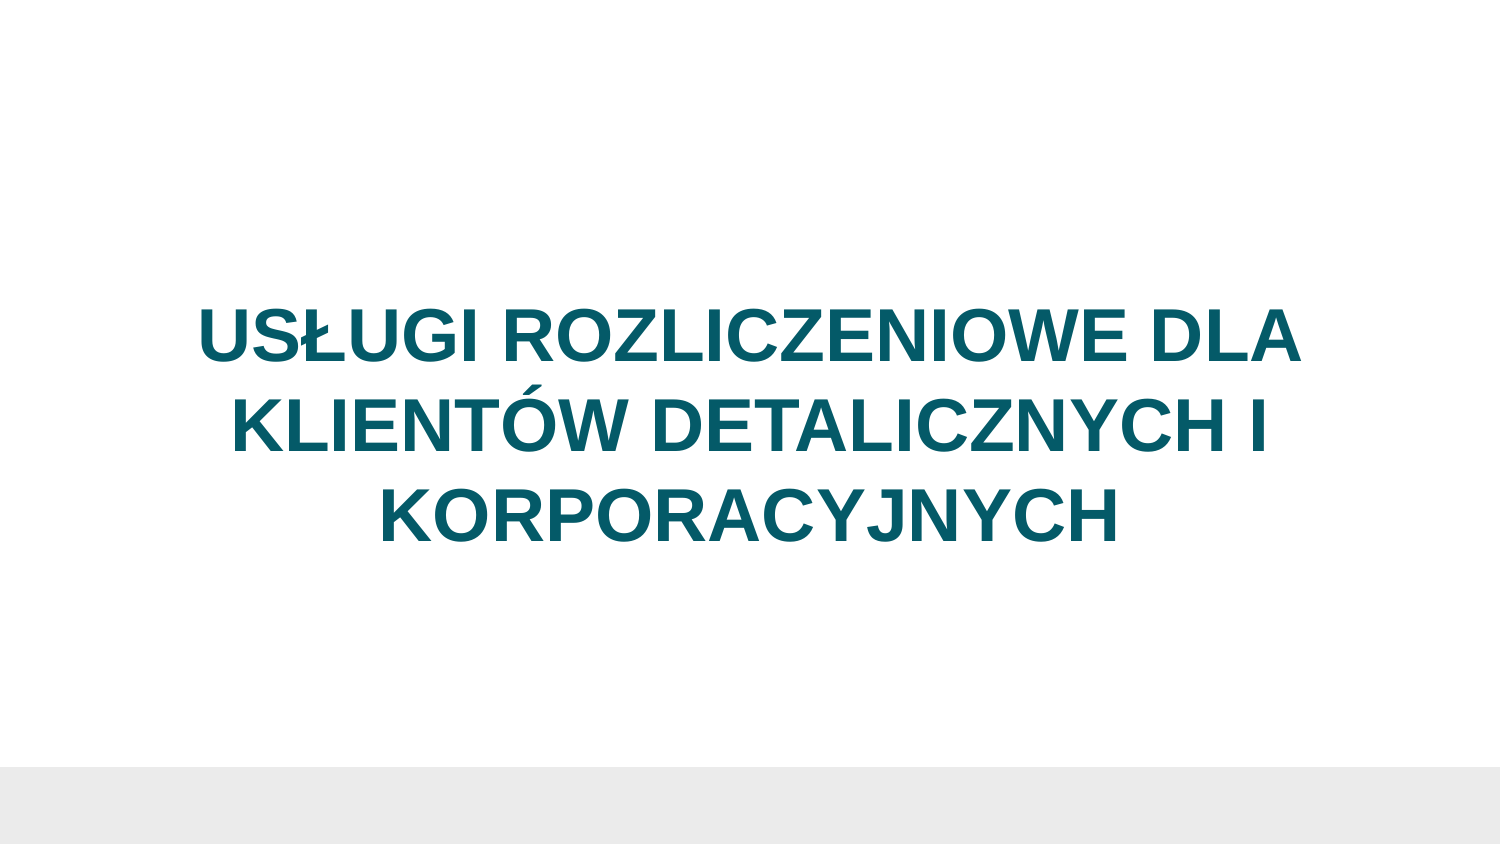

# USŁUGI ROZLICZENIOWE DLA KLIENTÓW DETALICZNYCH I KORPORACYJNYCH